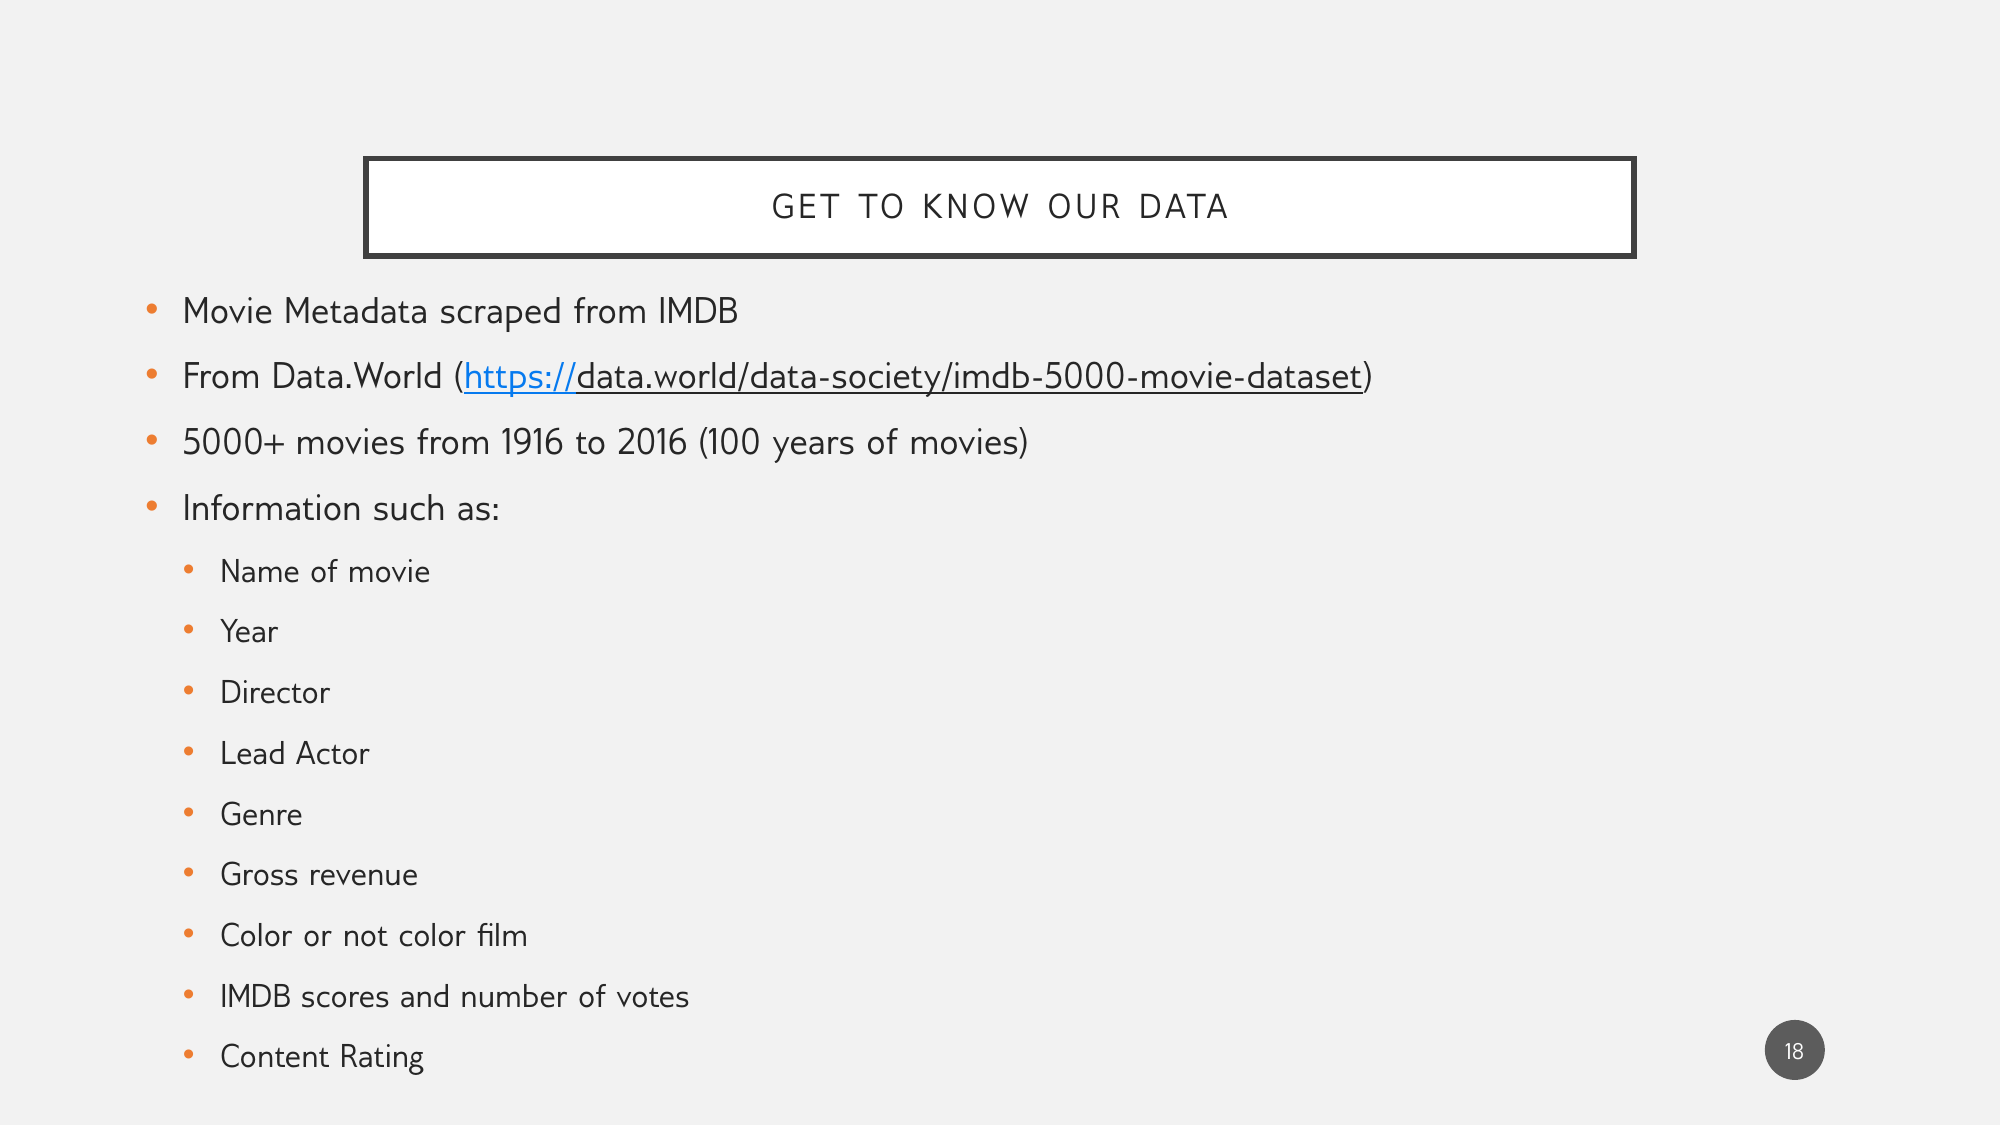

# Get to know our data
Movie Metadata scraped from IMDB
From Data.World (https://data.world/data-society/imdb-5000-movie-dataset)
5000+ movies from 1916 to 2016 (100 years of movies)
Information such as:
Name of movie
Year
Director
Lead Actor
Genre
Gross revenue
Color or not color film
IMDB scores and number of votes
Content Rating
18